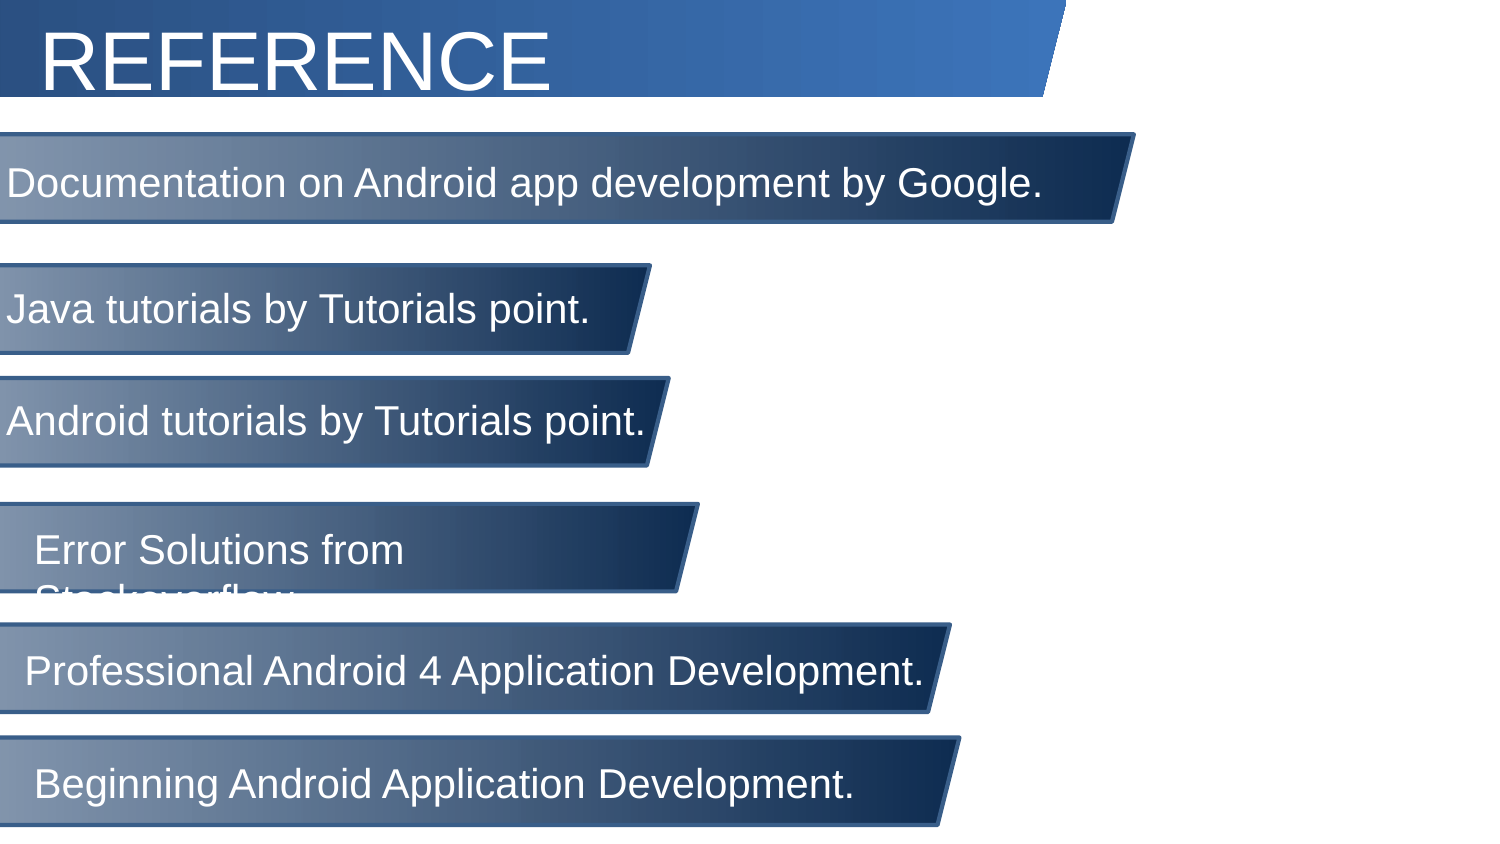

REFERENCE

Documentation on Android app development by Google.

Java tutorials by Tutorials point.

Android tutorials by Tutorials point.

Error Solutions from Stackoverflow.

Professional Android 4 Application Development.

Beginning Android Application Development.